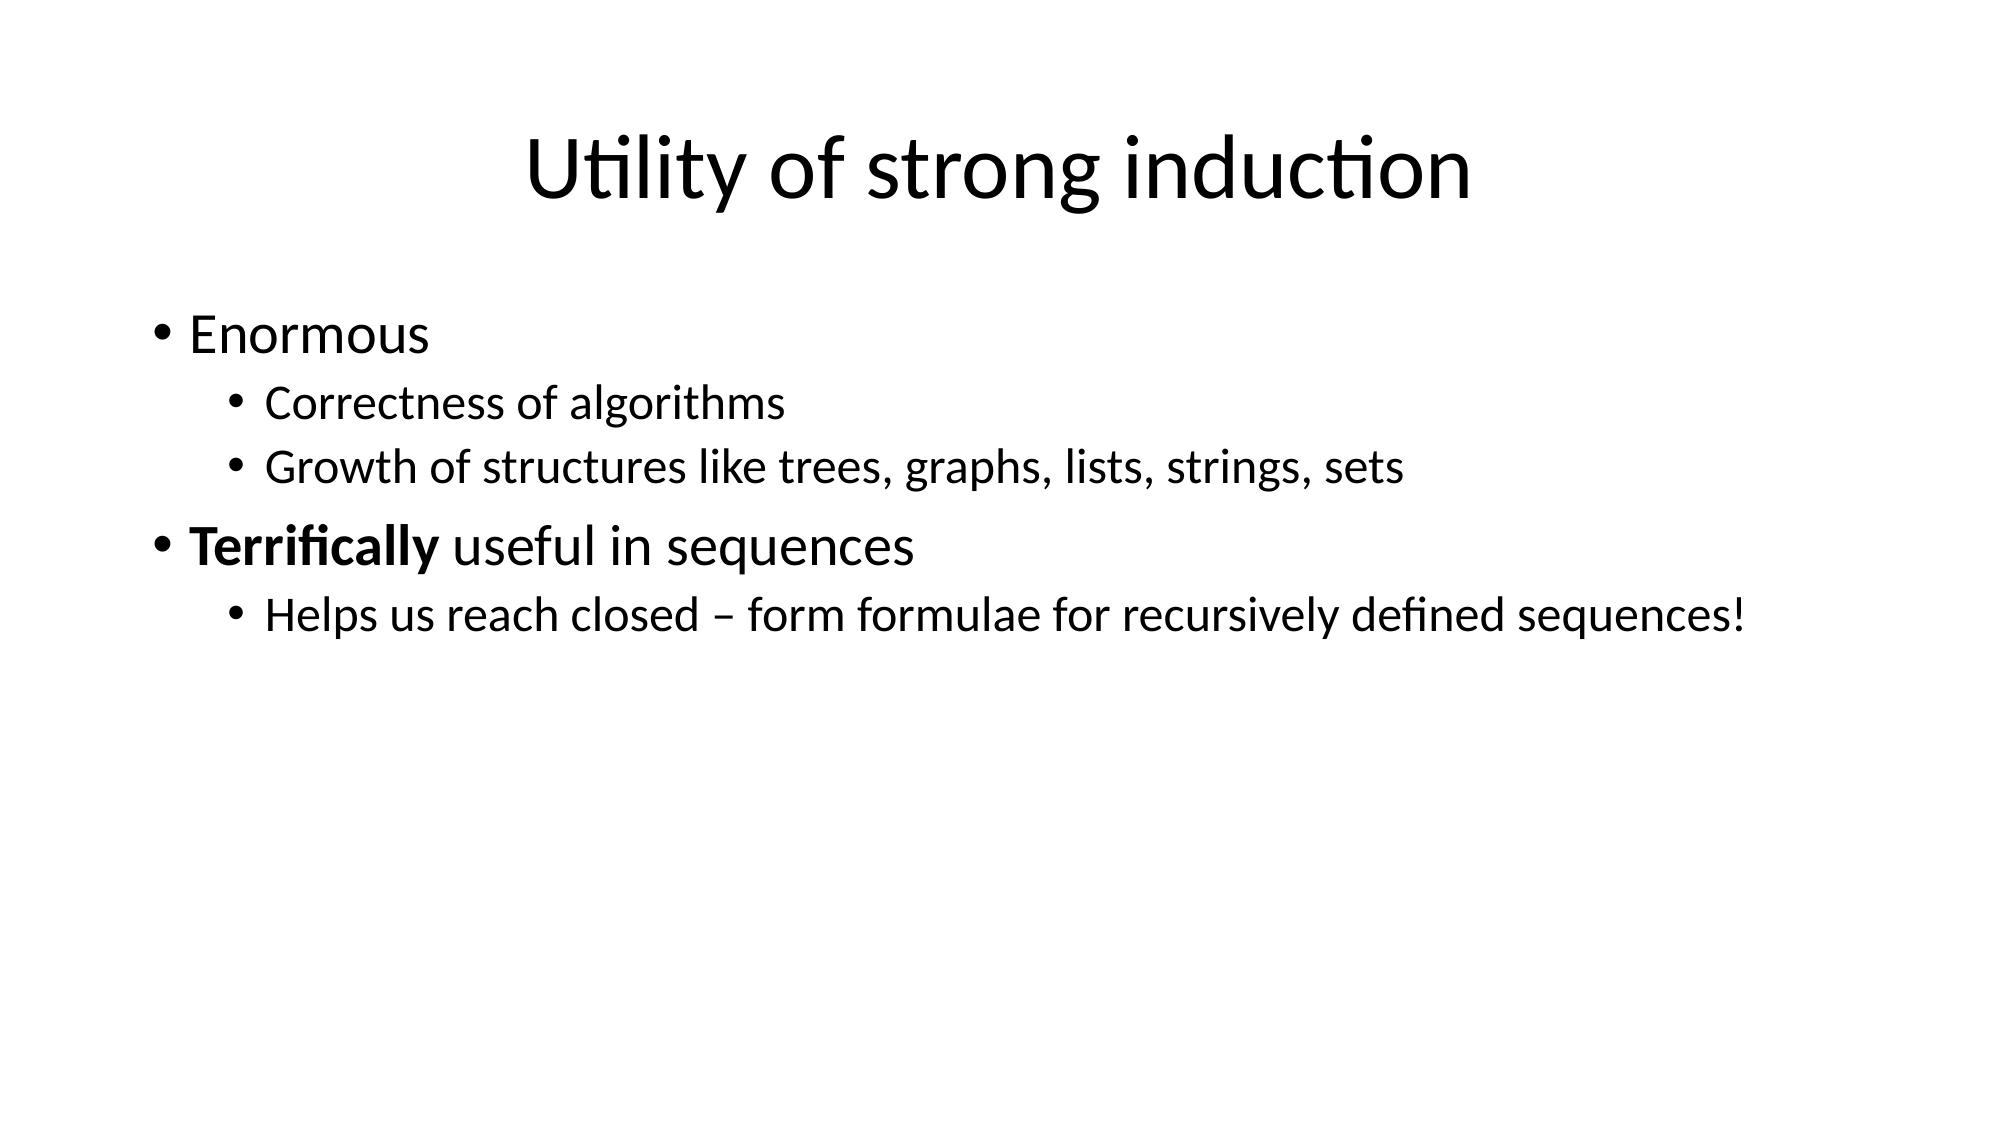

# Utility of strong induction
Enormous
Correctness of algorithms
Growth of structures like trees, graphs, lists, strings, sets
Terrifically useful in sequences
Helps us reach closed – form formulae for recursively defined sequences!